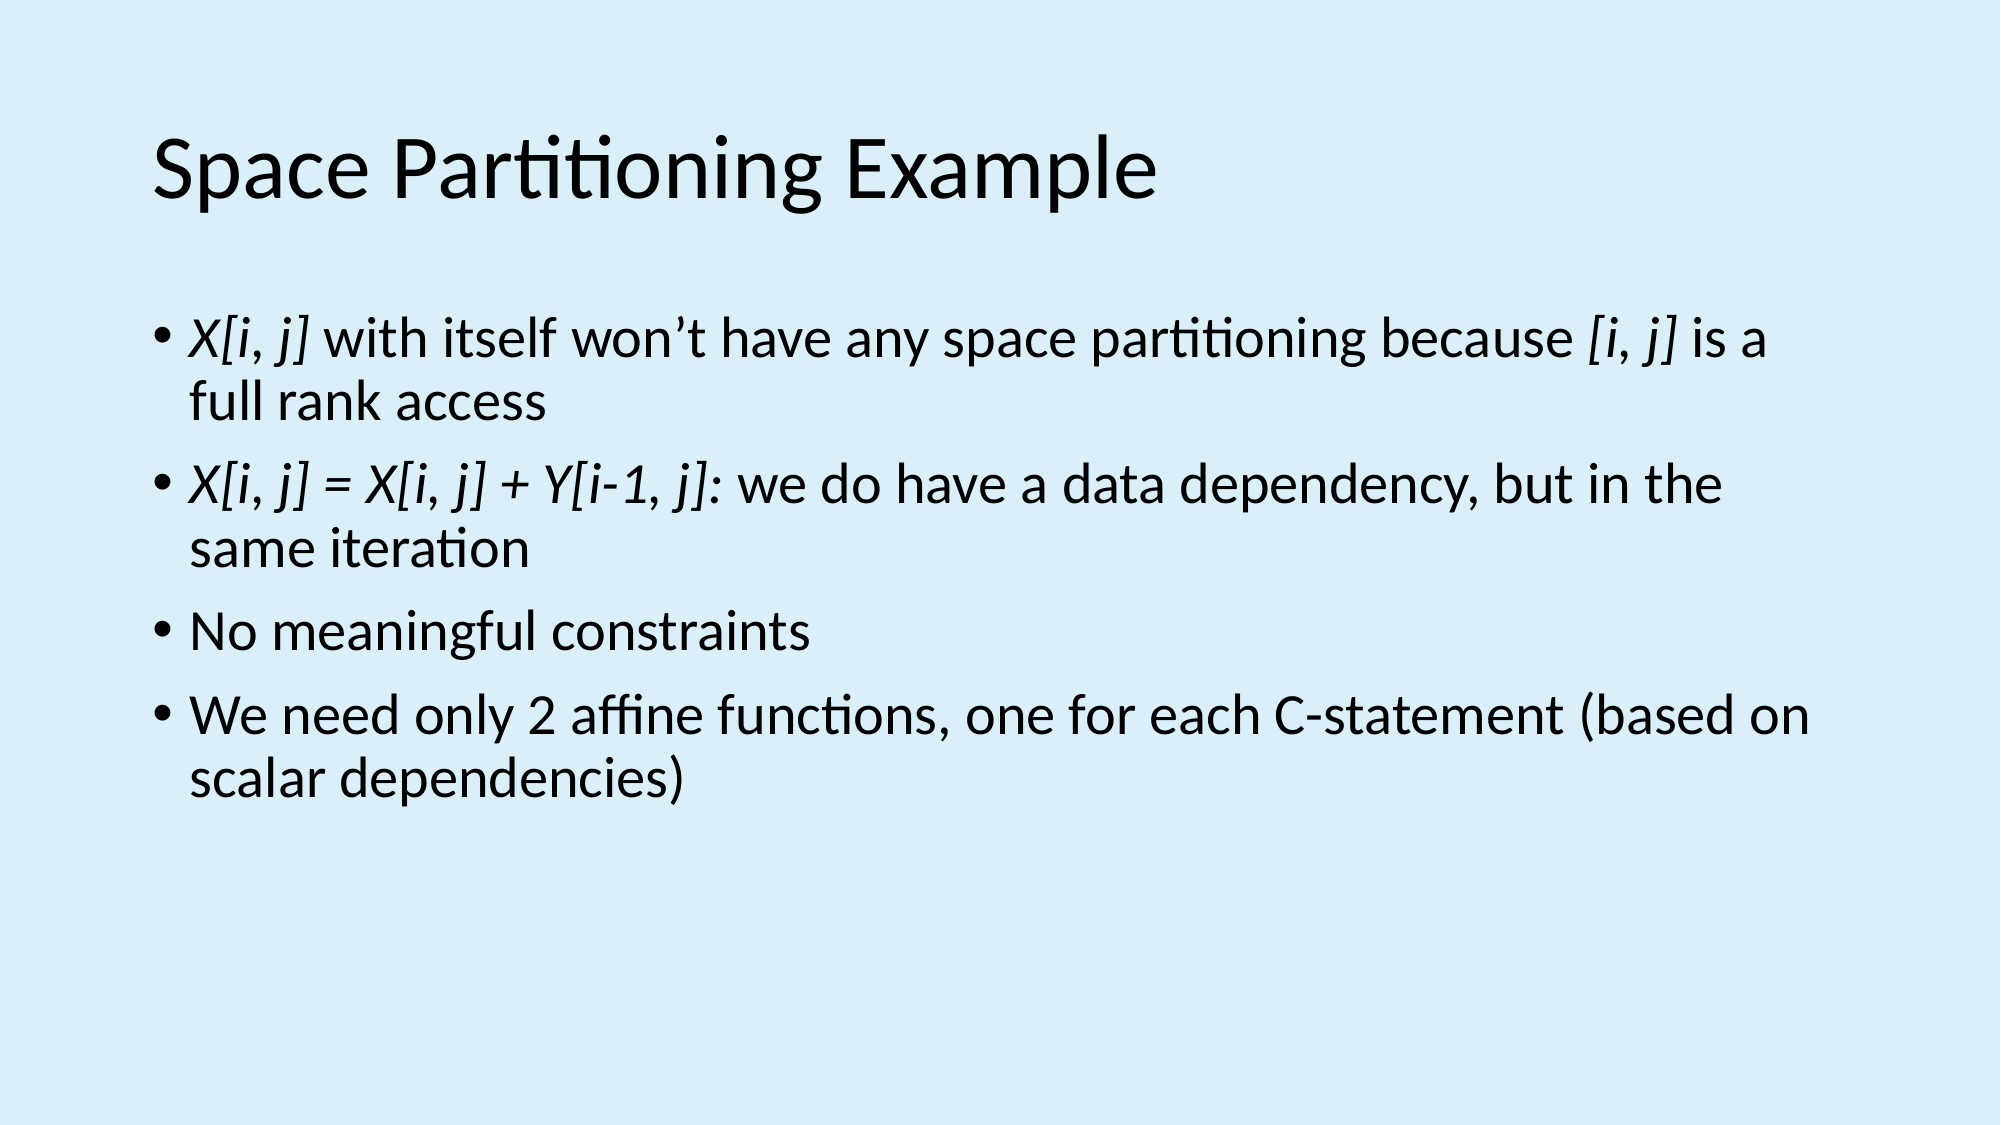

# Space Partitioning Example
X[i, j] with itself won’t have any space partitioning because [i, j] is a full rank access
X[i, j] = X[i, j] + Y[i-1, j]: we do have a data dependency, but in the same iteration
No meaningful constraints
We need only 2 affine functions, one for each C-statement (based on scalar dependencies)